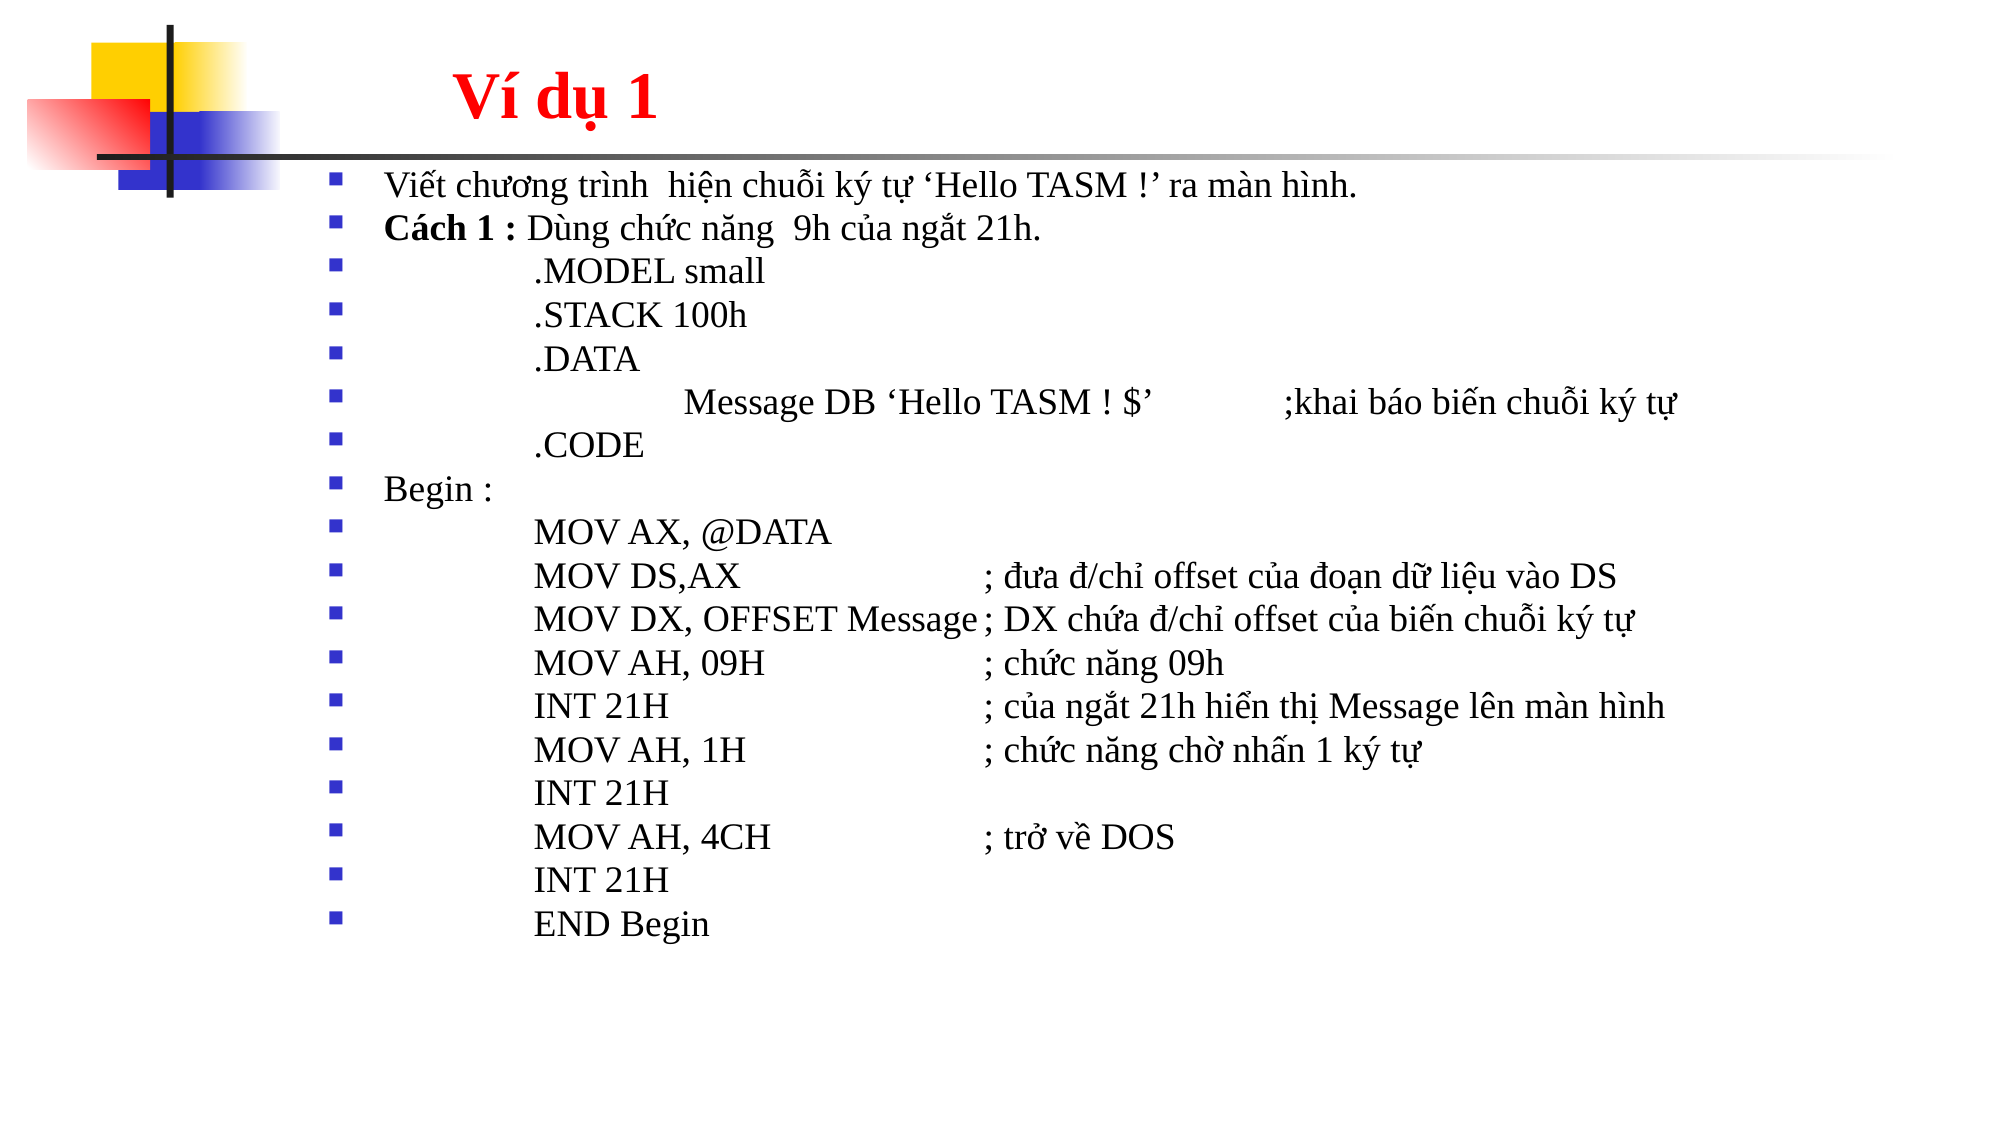

# Ví dụ 1
Viết chương trình  hiện chuỗi ký tự ‘Hello TASM !’ ra màn hình.
Cách 1 : Dùng chức năng  9h của ngắt 21h.
	.MODEL small
	.STACK 100h
	.DATA
		Message DB ‘Hello TASM ! $’	;khai báo biến chuỗi ký tự
	.CODE
Begin :
	MOV AX, @DATA
	MOV DS,AX		; đưa đ/chỉ offset của đoạn dữ liệu vào DS
	MOV DX, OFFSET Message	; DX chứa đ/chỉ offset của biến chuỗi ký tự
	MOV AH, 09H		; chức năng 09h
	INT 21H			; của ngắt 21h hiển thị Message lên màn hình
	MOV AH, 1H		; chức năng chờ nhấn 1 ký tự
	INT 21H
	MOV AH, 4CH		; trở về DOS
	INT 21H
	END Begin